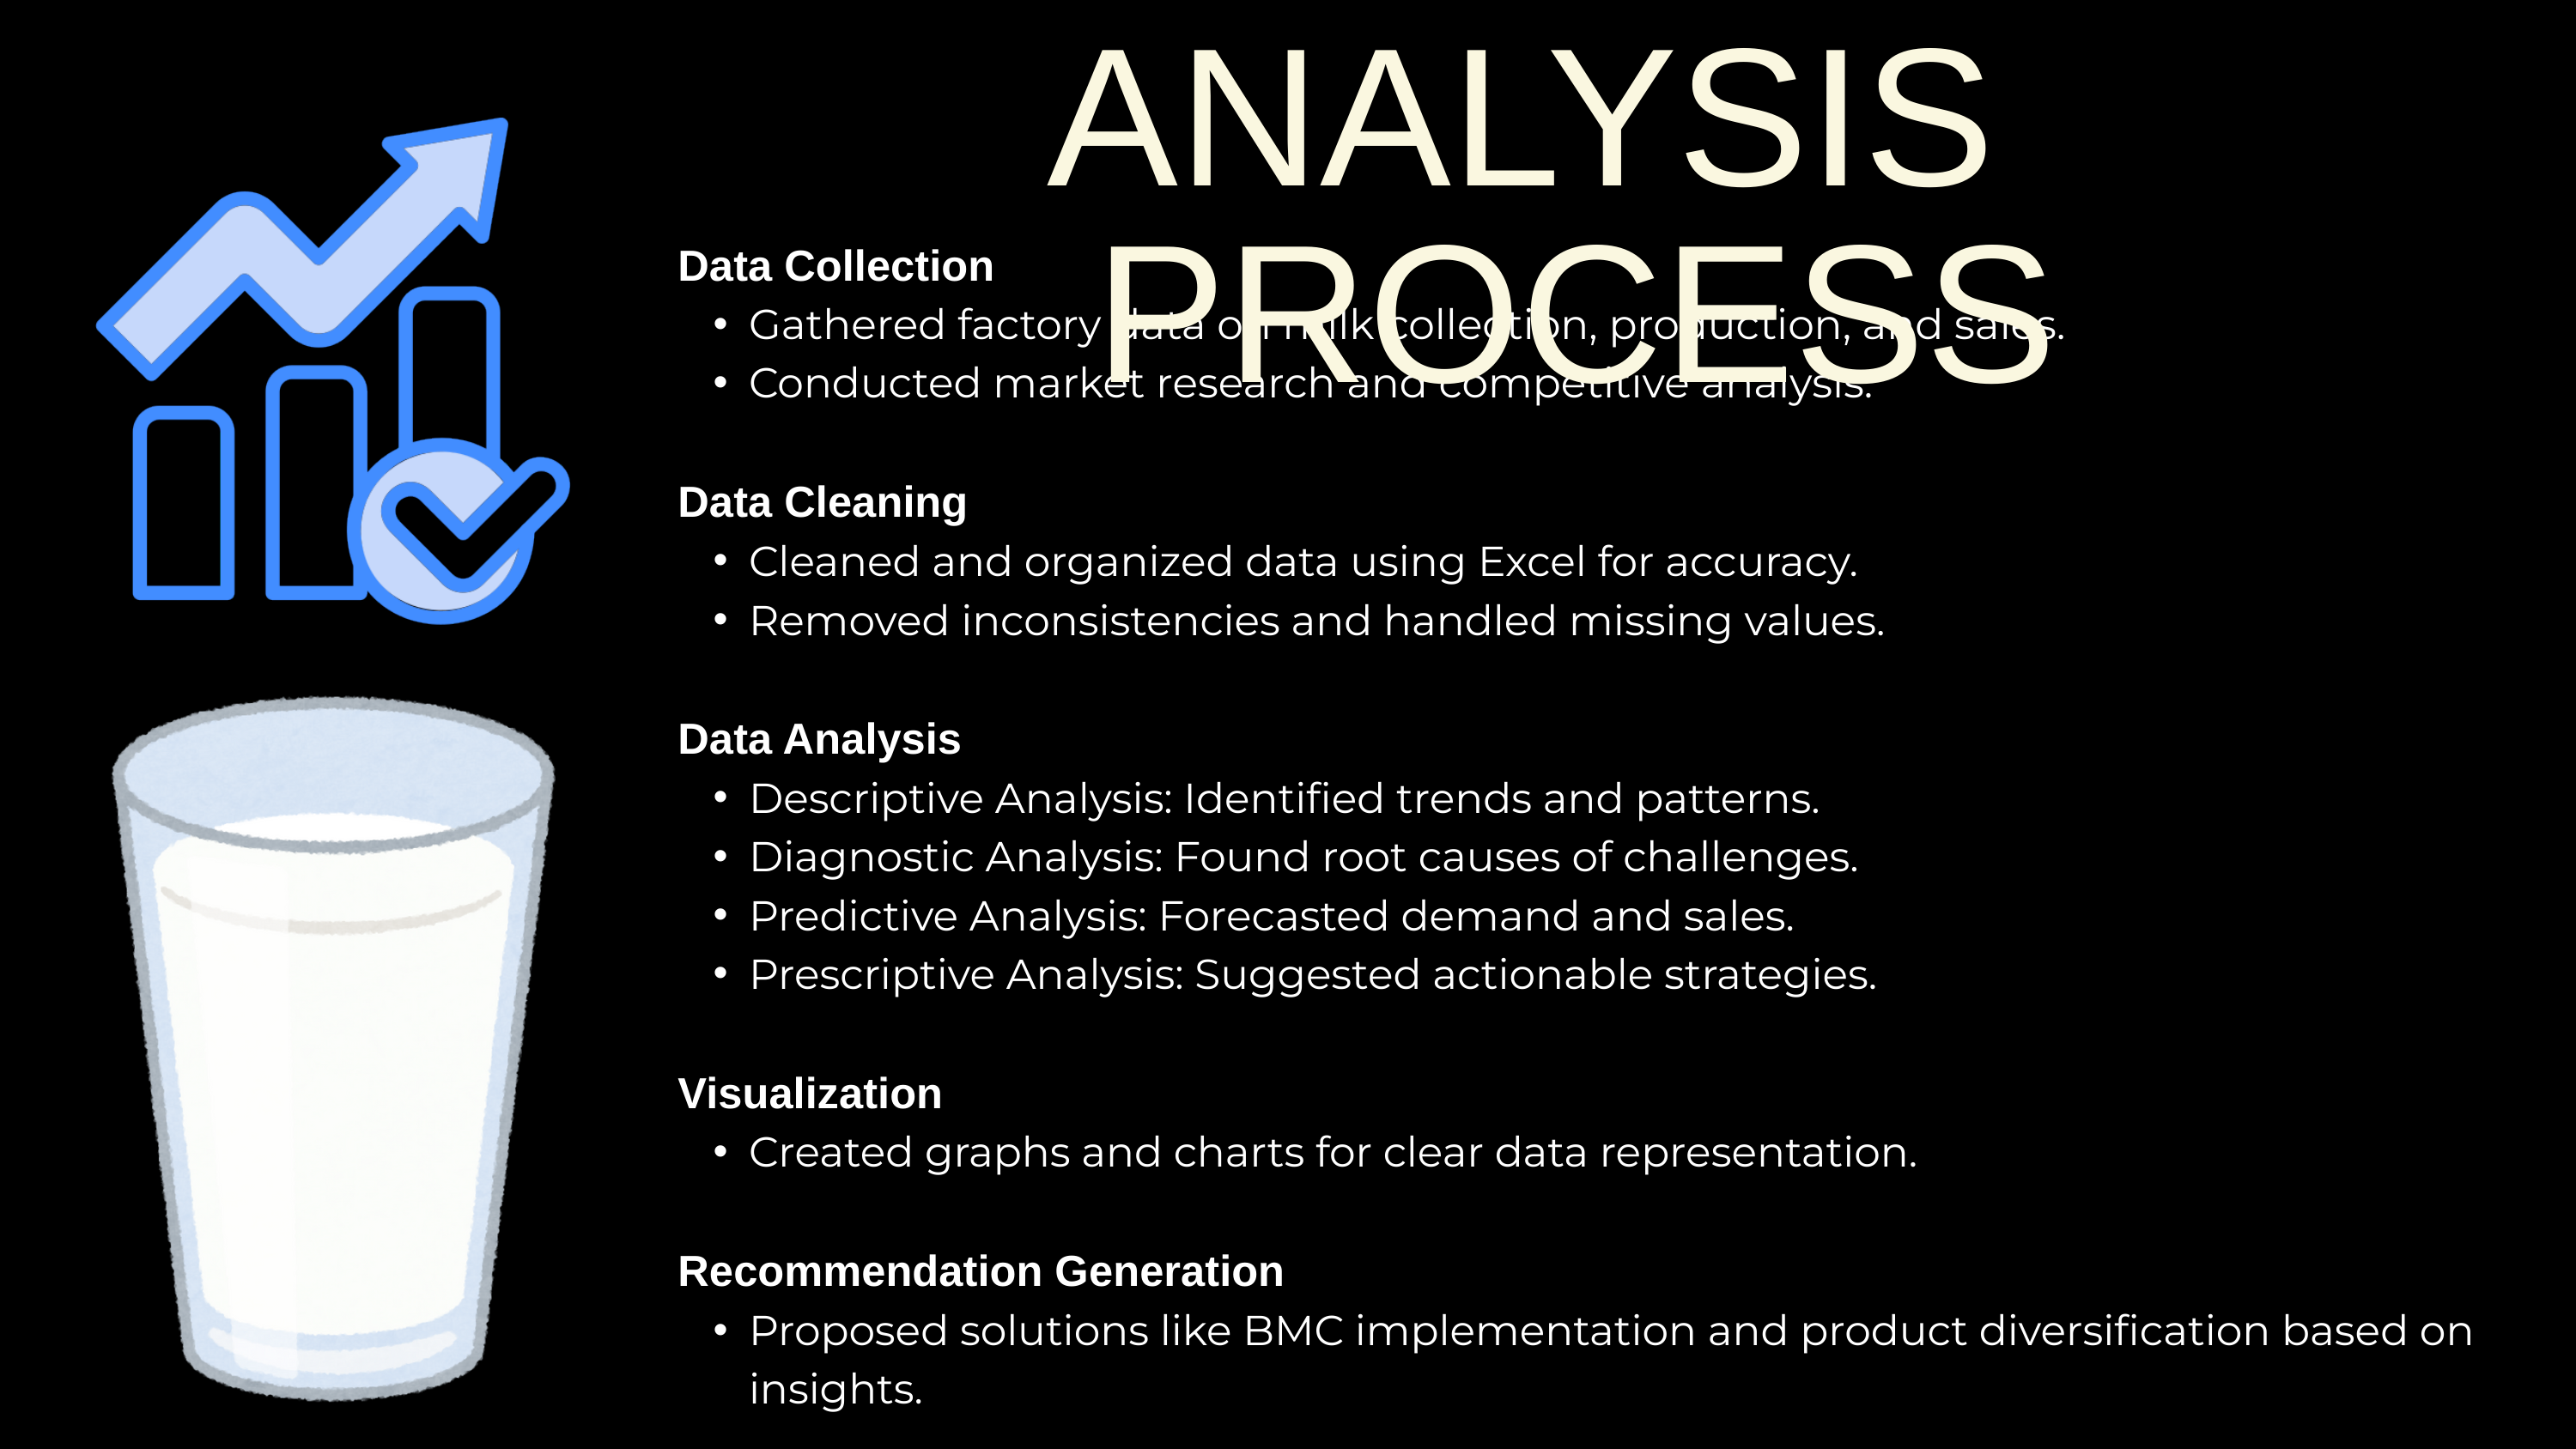

ANALYSIS   PROCESS

Data Collection
Gathered factory data on milk collection, production, and sales.
Conducted market research and competitive analysis.

Data Cleaning
Cleaned and organized data using Excel for accuracy.
Removed inconsistencies and handled missing values.

Data Analysis
Descriptive Analysis: Identified trends and patterns.
Diagnostic Analysis: Found root causes of challenges.
Predictive Analysis: Forecasted demand and sales.
Prescriptive Analysis: Suggested actionable strategies.

Visualization
Created graphs and charts for clear data representation.

Recommendation Generation
Proposed solutions like BMC implementation and product diversification based on insights.